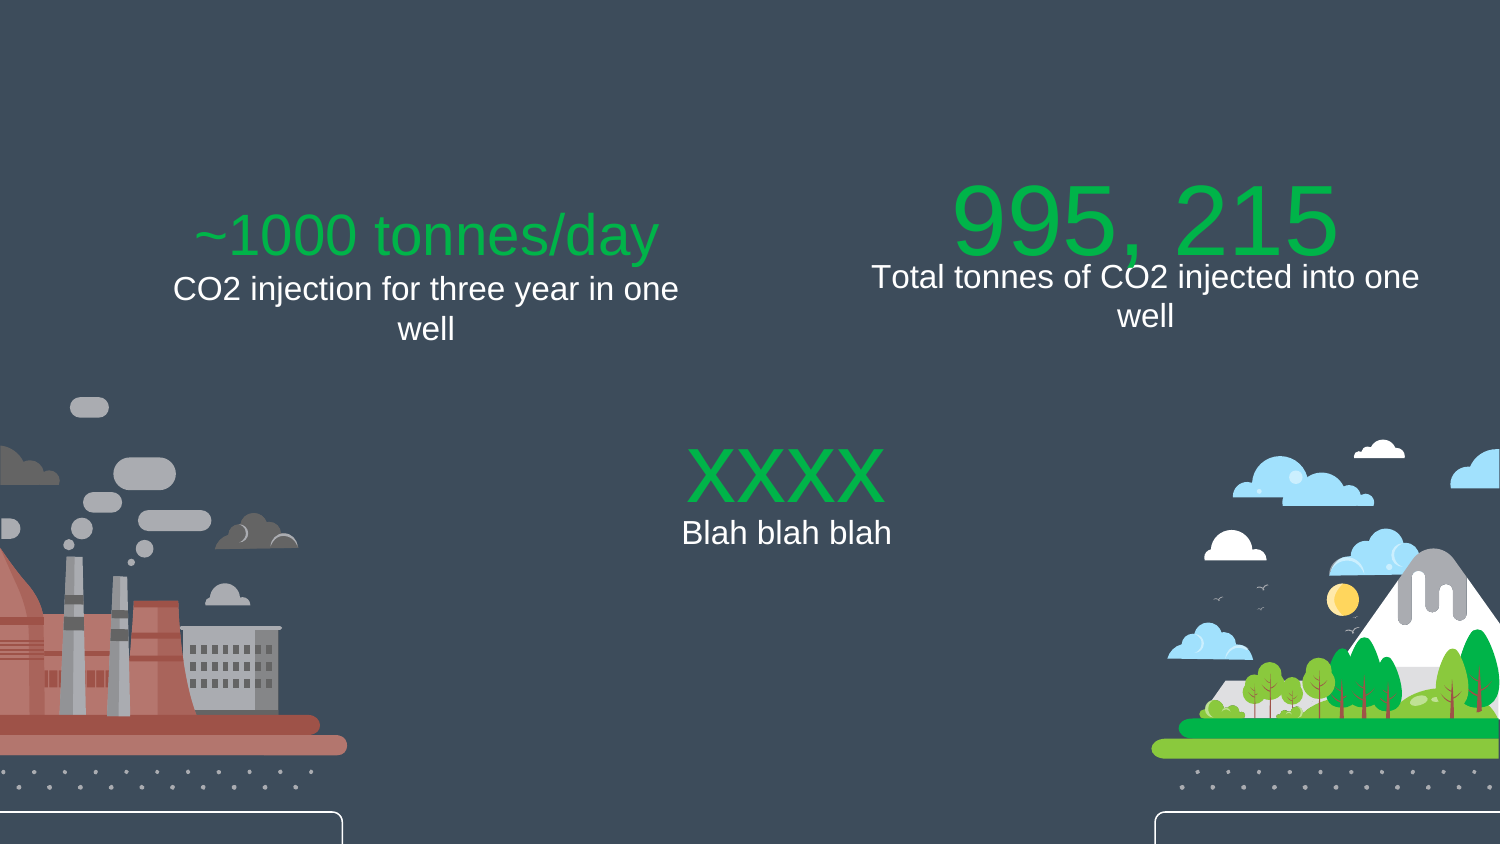

# 995, 215
~1000 tonnes/day
Total tonnes of CO2 injected into one well
CO2 injection for three year in one well

xxxx

Blah blah blah